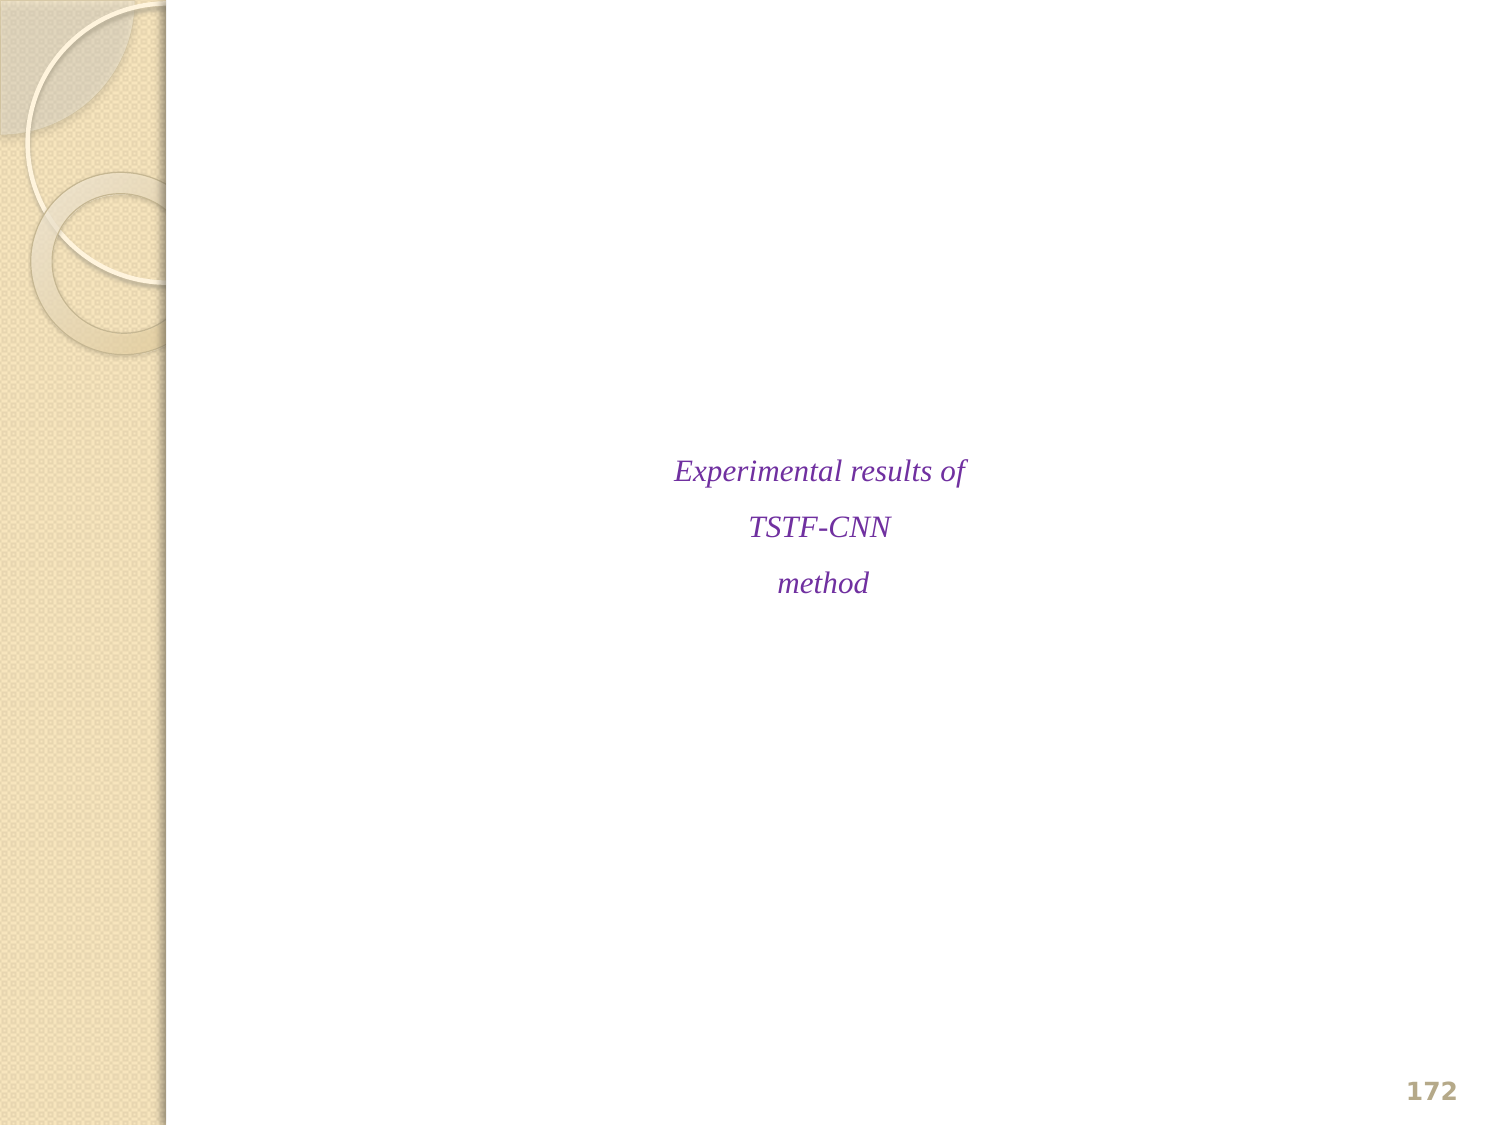

# Experimental results of TSTF-CNN method
172